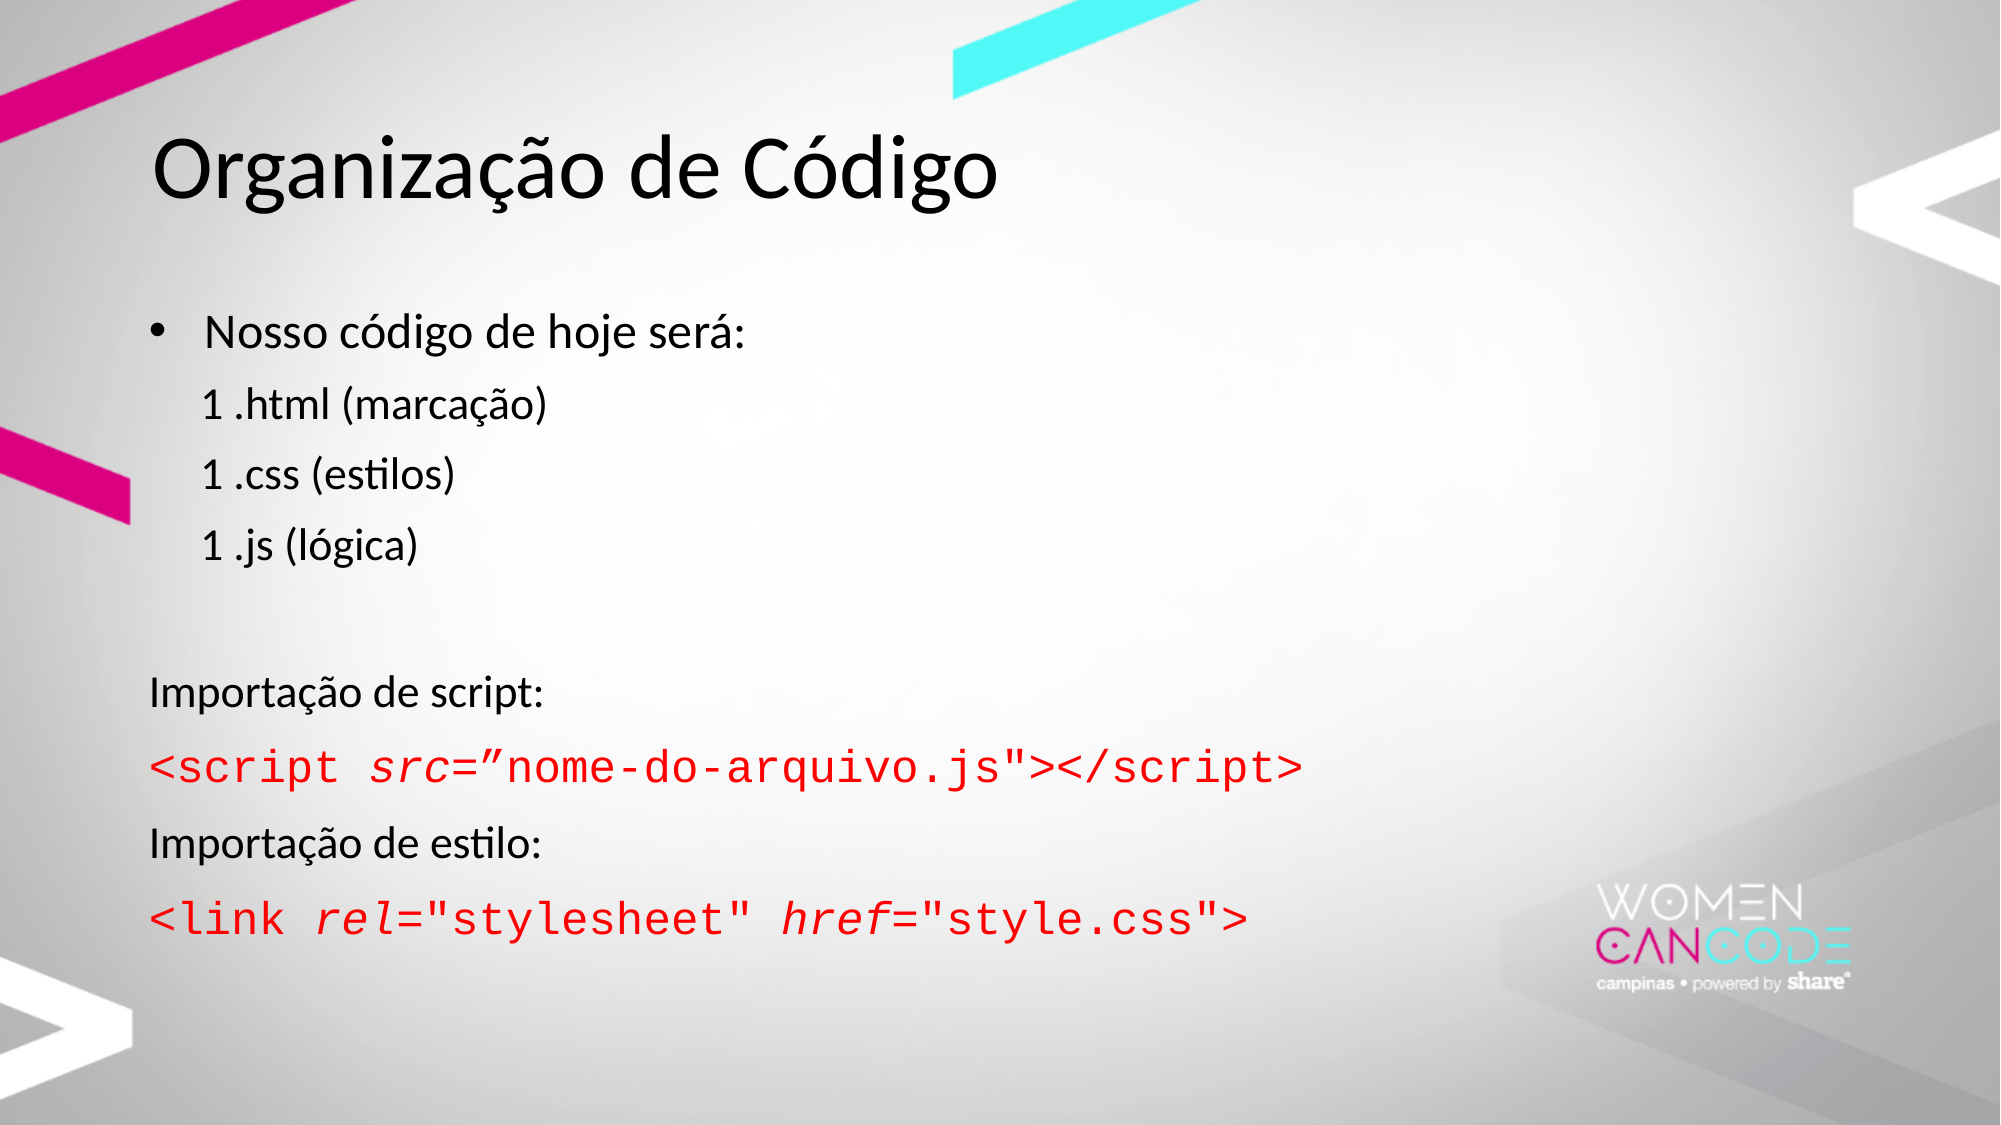

# Organização de Código
Nosso código de hoje será:
     1 .html (marcação)
     1 .css (estilos)
     1 .js (lógica)

Importação de script:
<script src=”nome-do-arquivo.js"></script>
Importação de estilo:
<link rel="stylesheet" href="style.css">